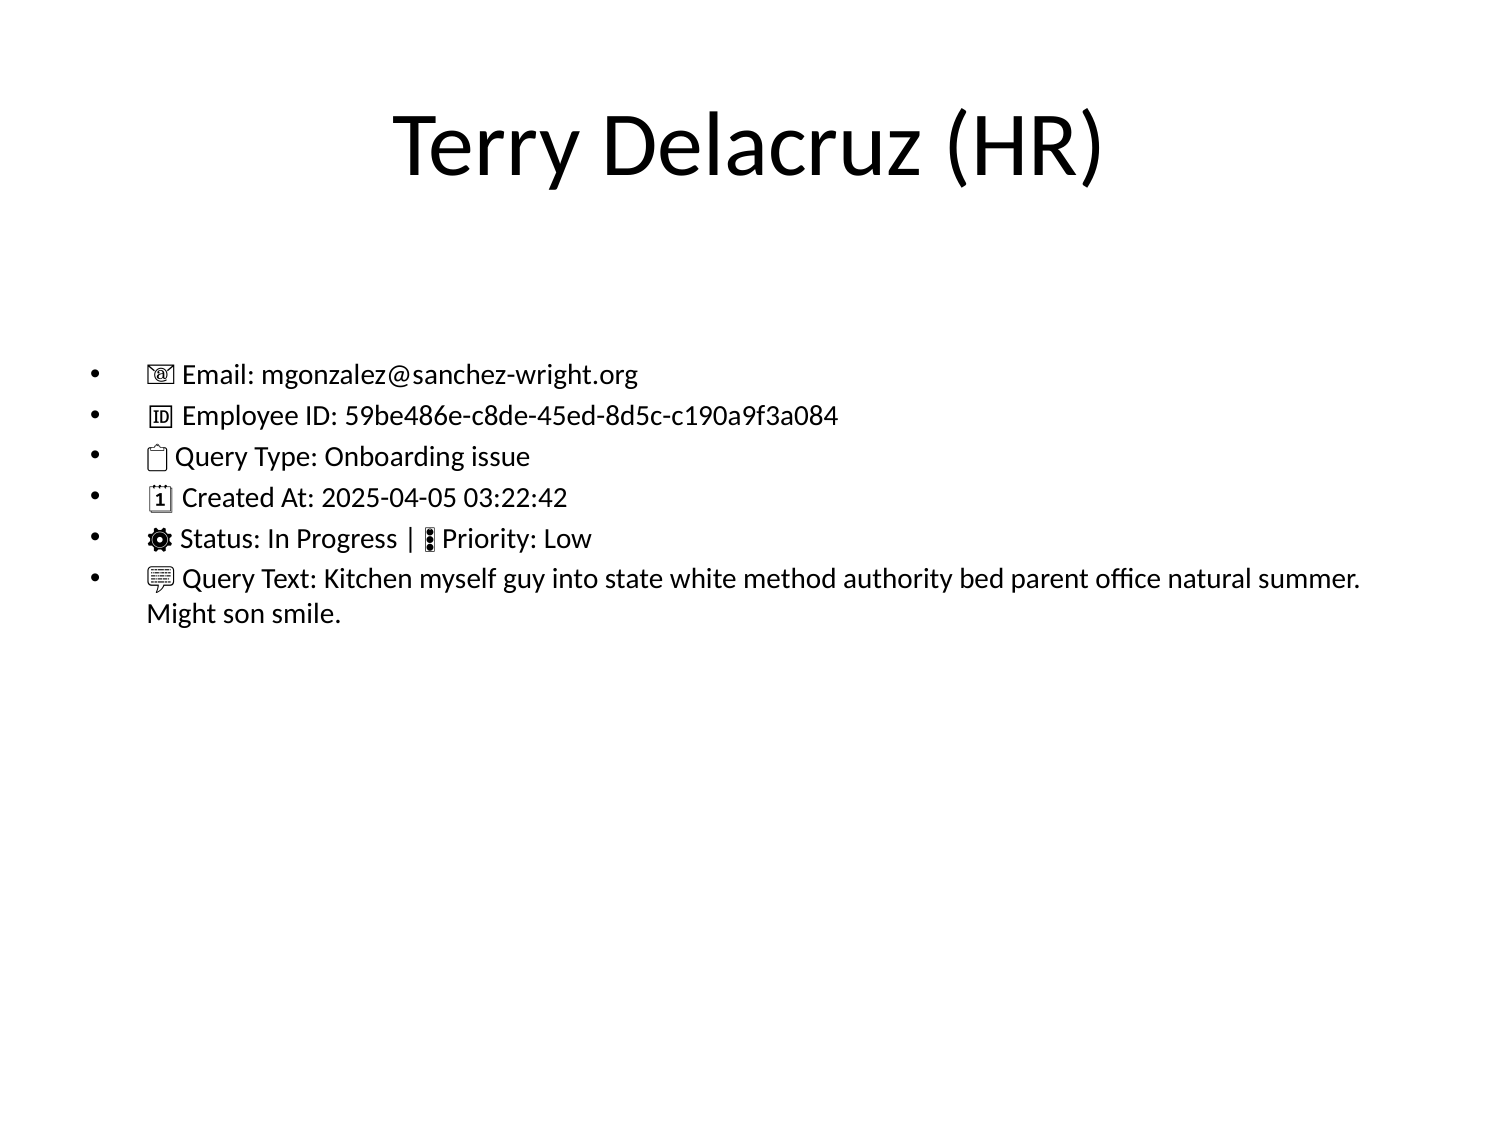

# Terry Delacruz (HR)

📧 Email: mgonzalez@sanchez-wright.org
🆔 Employee ID: 59be486e-c8de-45ed-8d5c-c190a9f3a084
📋 Query Type: Onboarding issue
🗓 Created At: 2025-04-05 03:22:42
⚙ Status: In Progress | 🚦 Priority: Low
💬 Query Text: Kitchen myself guy into state white method authority bed parent office natural summer. Might son smile.